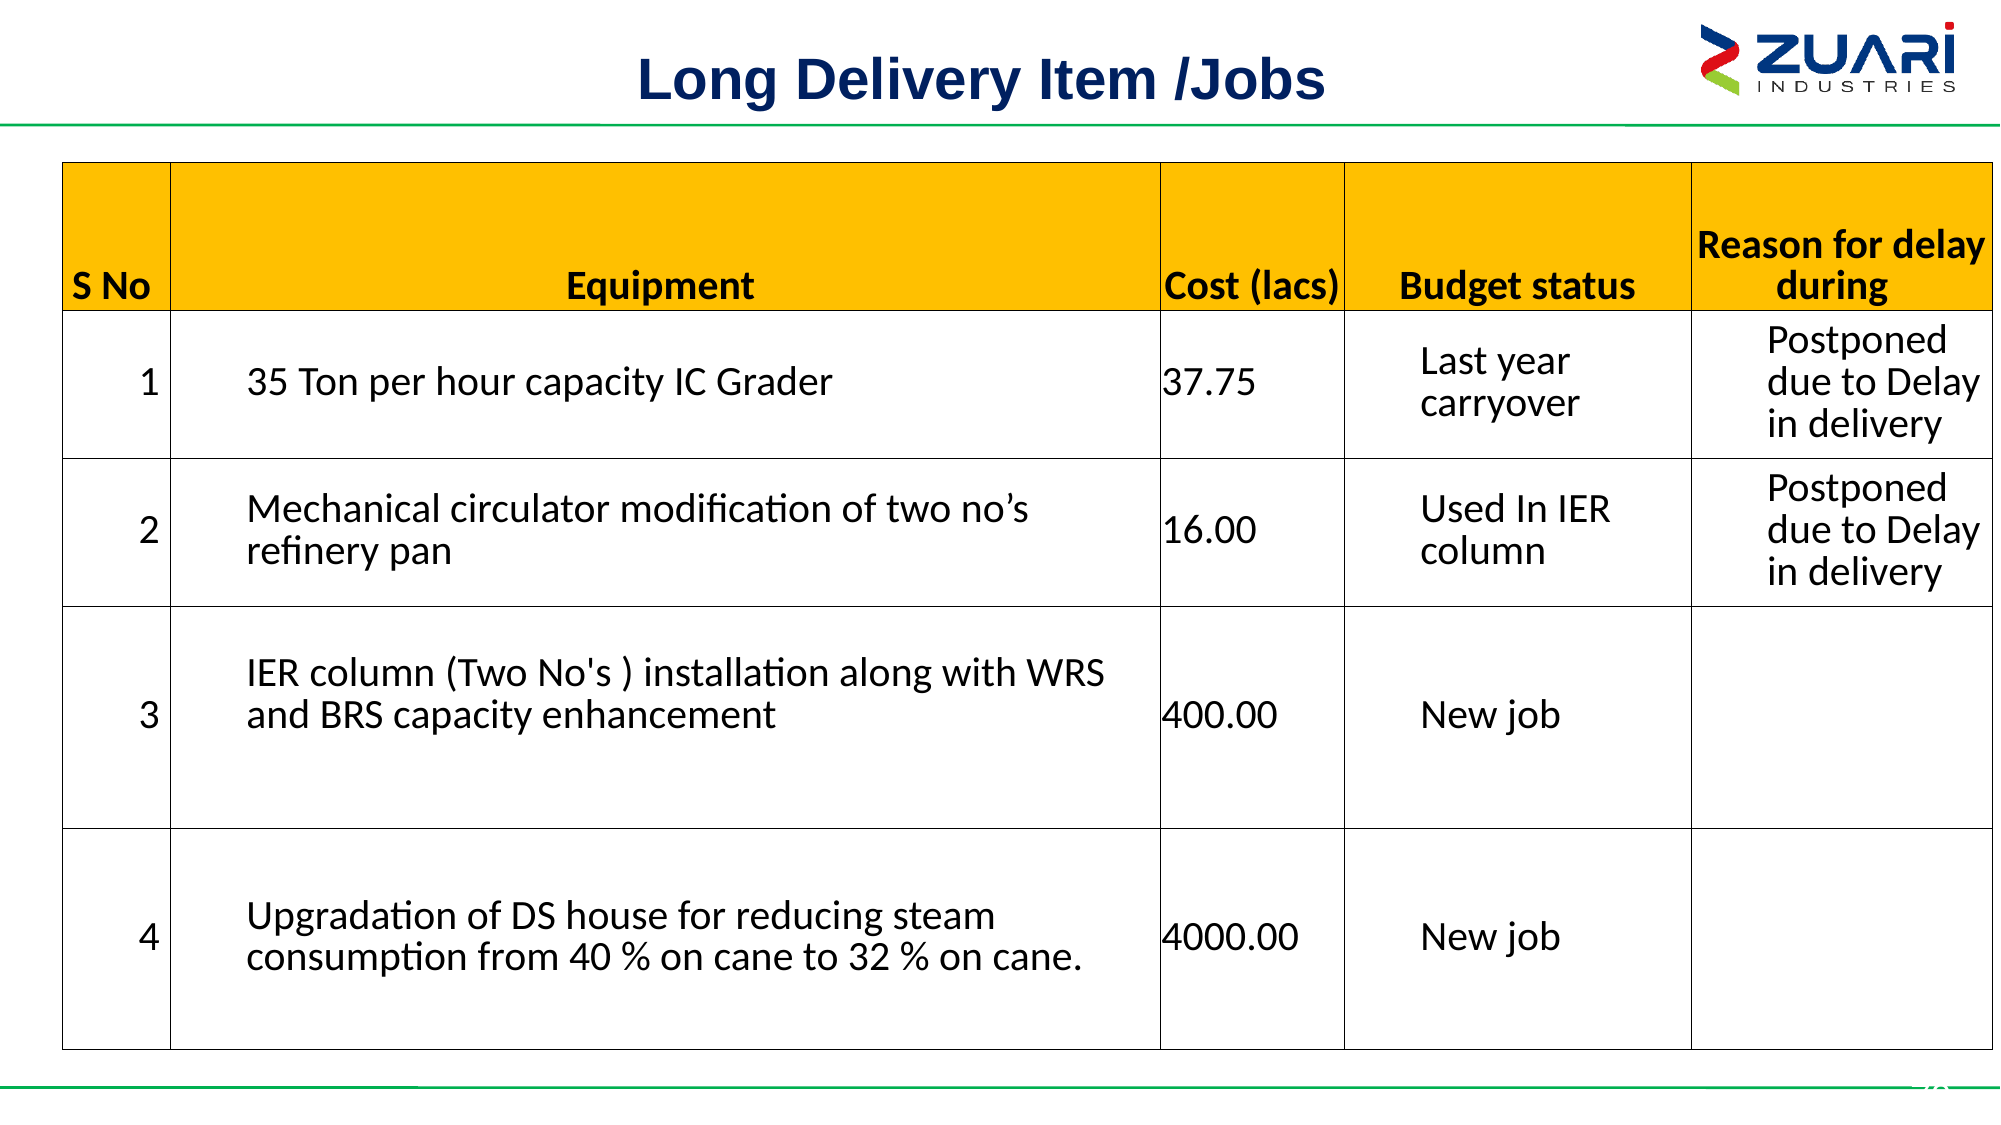

# Long Delivery Item /Jobs
| S No | Equipment | Cost (lacs) | Budget status | Reason for delay during |
| --- | --- | --- | --- | --- |
| 1 | 35 Ton per hour capacity IC Grader | 37.75 | Last year carryover | Postponed due to Delay in delivery |
| 2 | Mechanical circulator modification of two no’s refinery pan | 16.00 | Used In IER column | Postponed due to Delay in delivery |
| 3 | IER column (Two No's ) installation along with WRS and BRS capacity enhancement | 400.00 | New job |  |
| 4 | Upgradation of DS house for reducing steam consumption from 40 % on cane to 32 % on cane. | 4000.00 | New job |  |
70